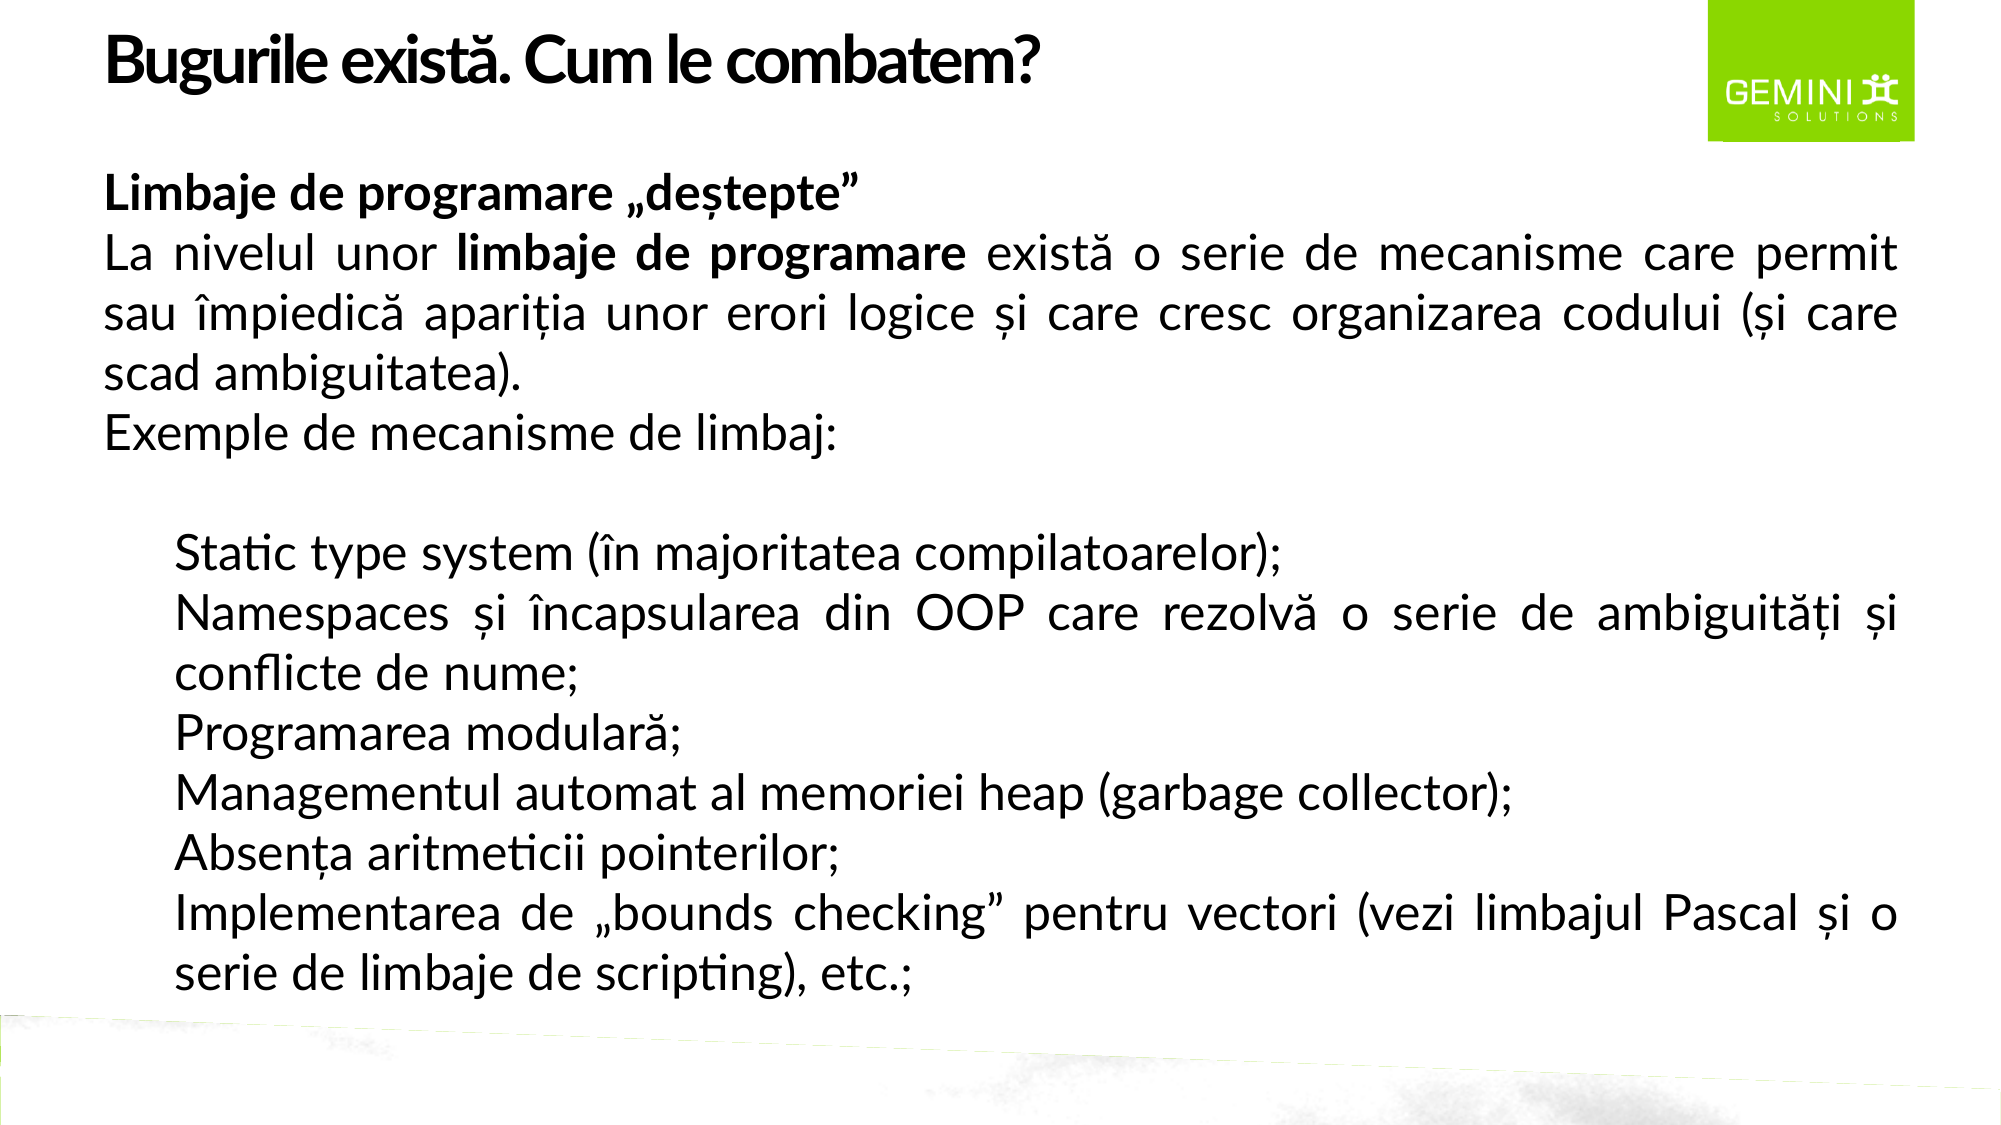

Bugurile există. Cum le combatem?

Limbaje de programare „deștepte”
La nivelul unor limbaje de programare există o serie de mecanisme care permit sau împiedică apariția unor erori logice și care cresc organizarea codului (și care scad ambiguitatea).
Exemple de mecanisme de limbaj:

Static type system (în majoritatea compilatoarelor);
Namespaces și încapsularea din OOP care rezolvă o serie de ambiguități și conflicte de nume;
Programarea modulară;
Managementul automat al memoriei heap (garbage collector);
Absența aritmeticii pointerilor;
Implementarea de „bounds checking” pentru vectori (vezi limbajul Pascal și o serie de limbaje de scripting), etc.;

GEMINI SOLUTIONS – MAKING SOFTWARE HAPPEN